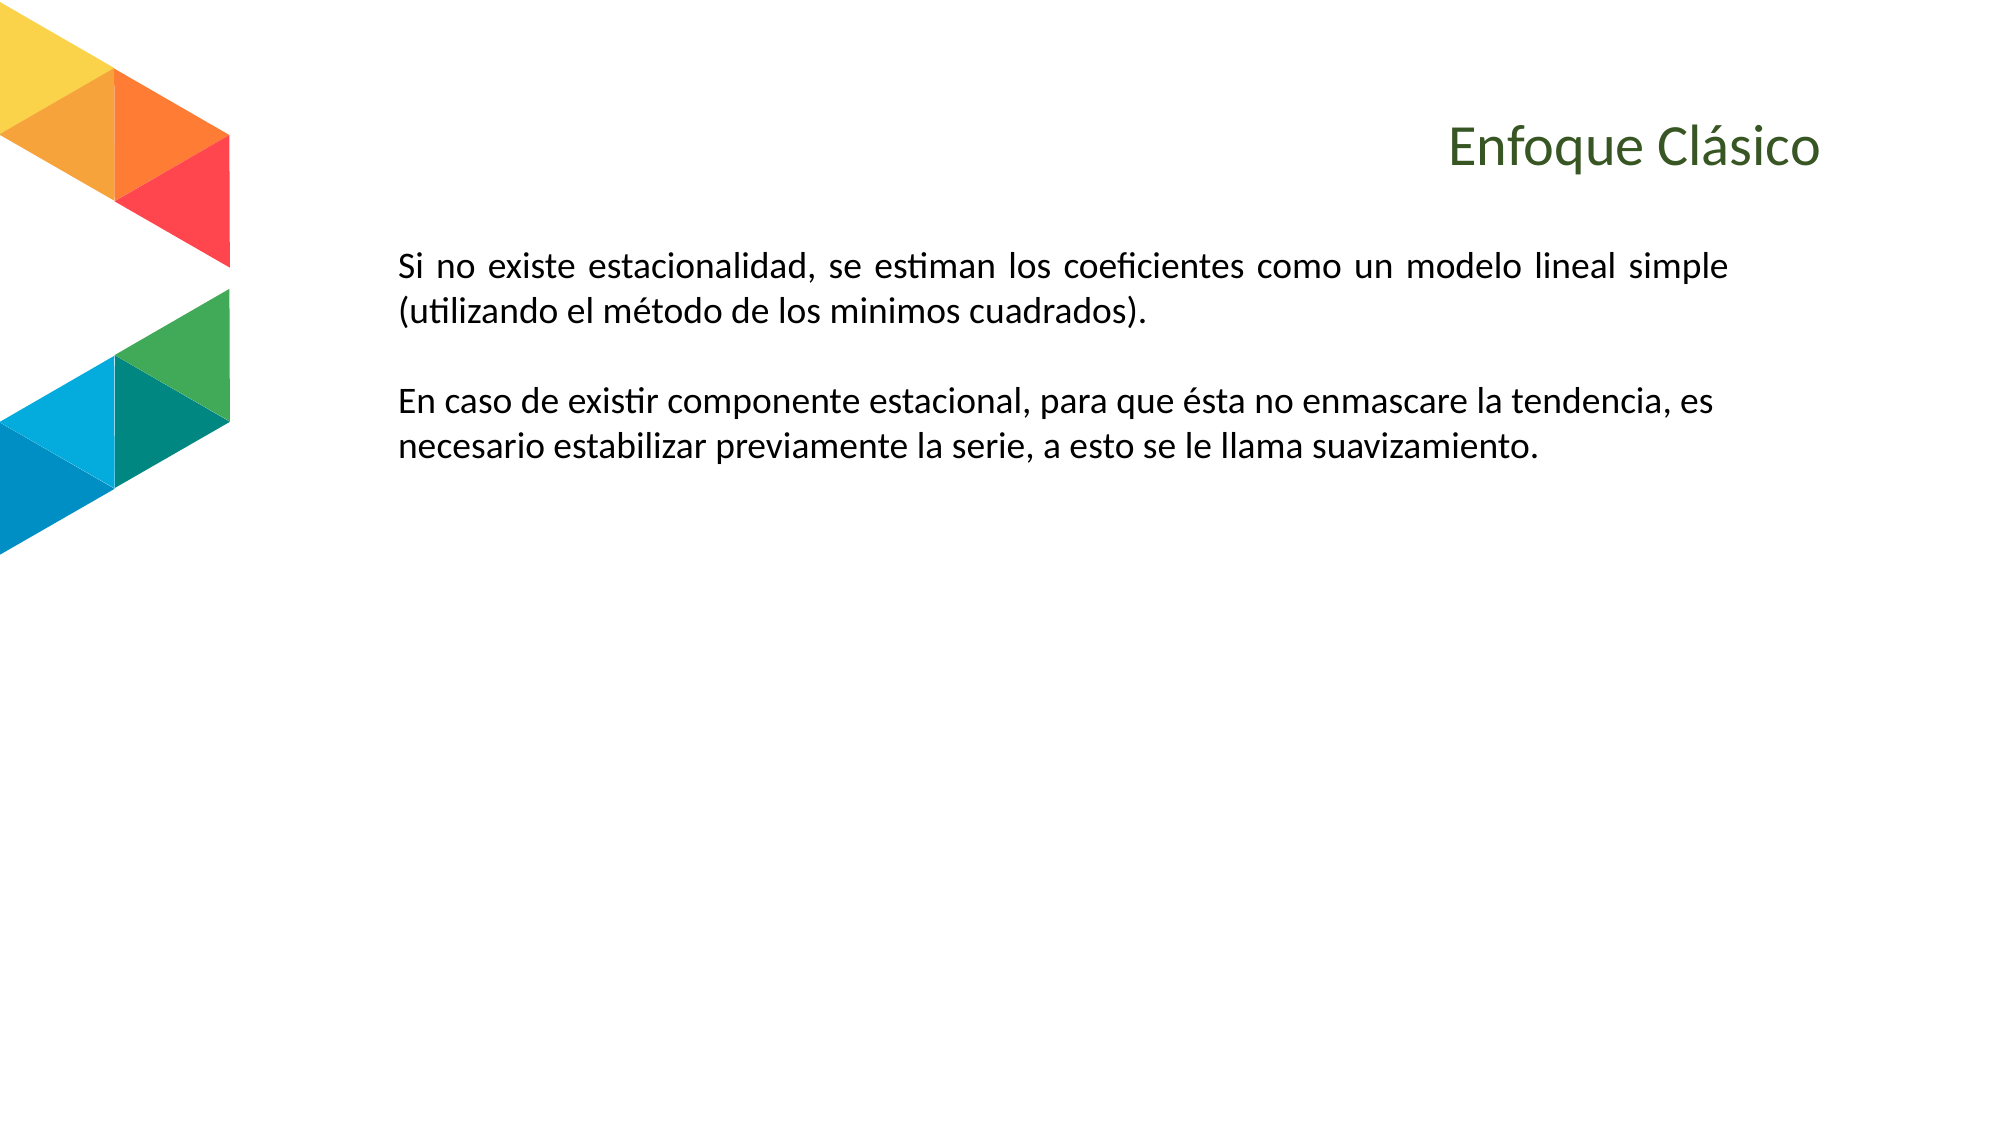

# Enfoque Clásico

Si no existe estacionalidad, se estiman los coeficientes como un modelo lineal simple (utilizando el método de los minimos cuadrados).

En caso de existir componente estacional, para que ésta no enmascare la tendencia, es necesario estabilizar previamente la serie, a esto se le llama suavizamiento.